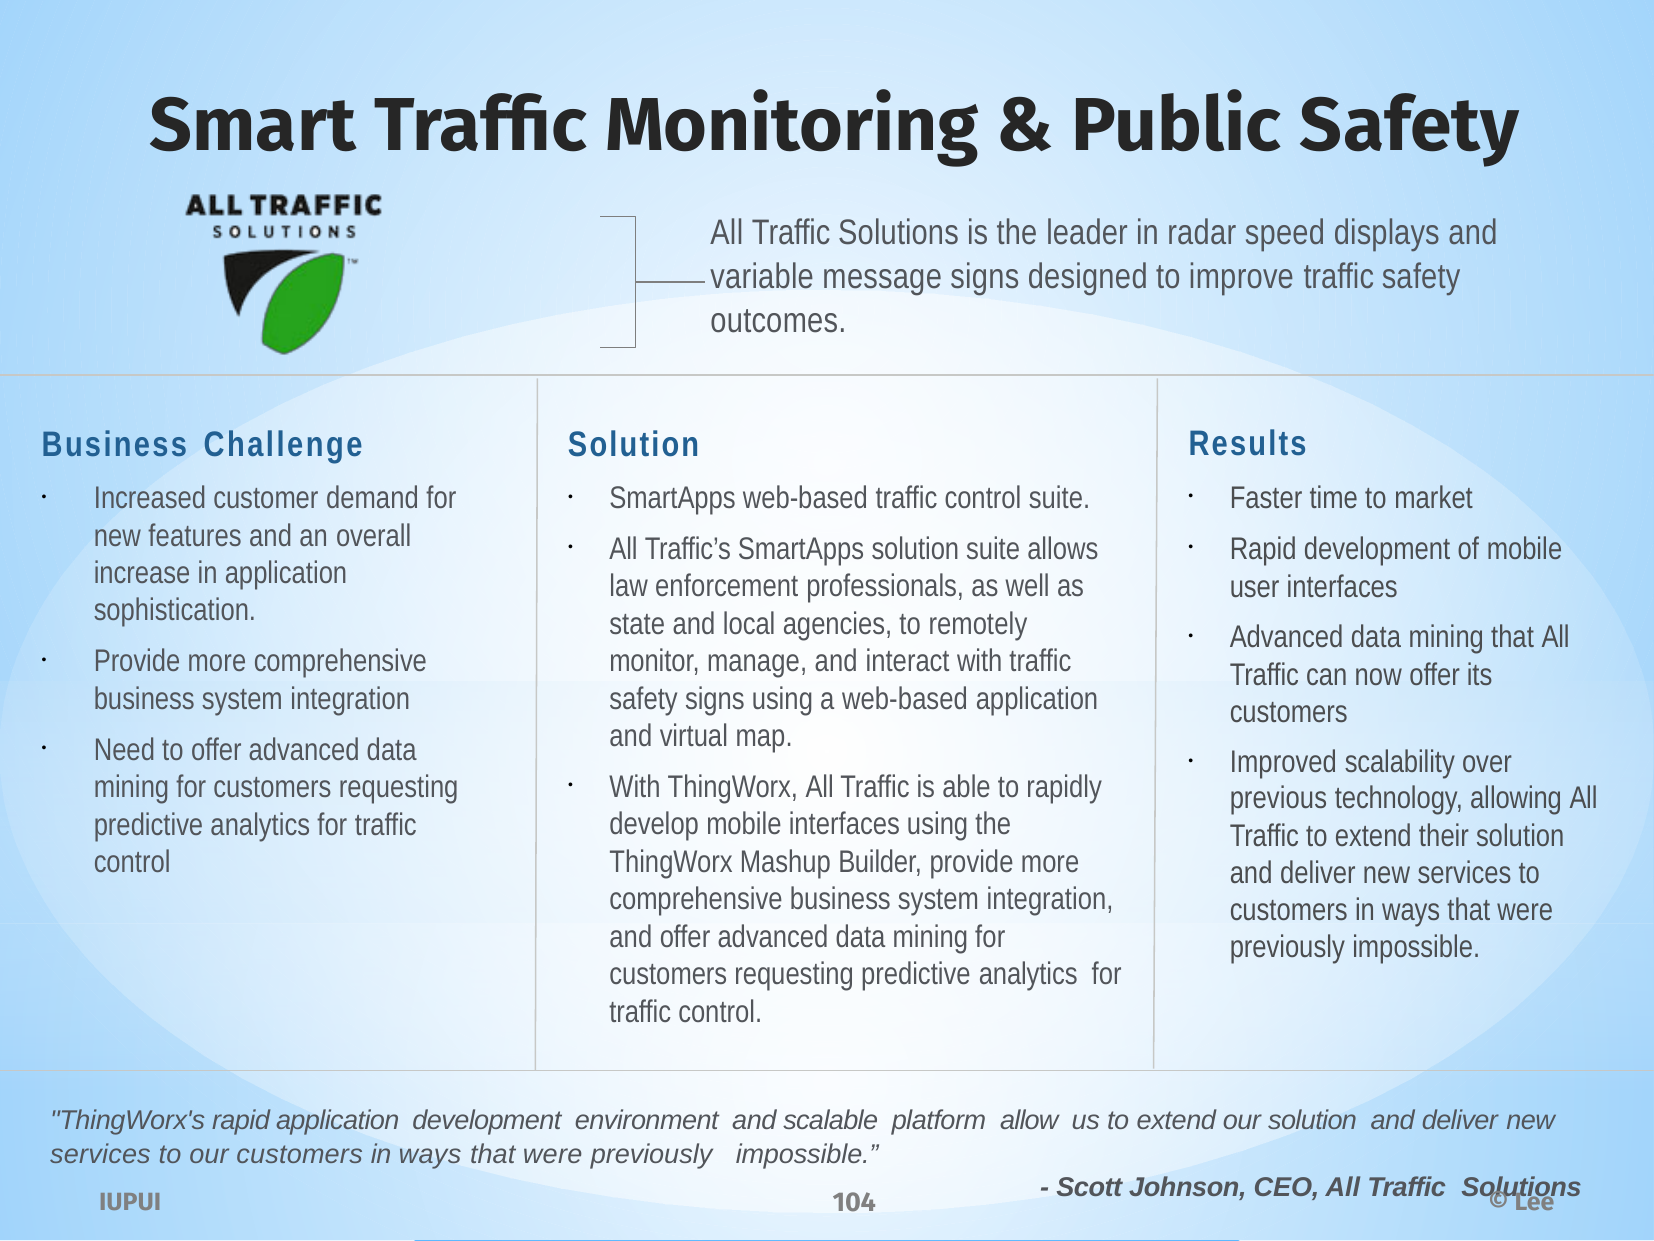

# Smart Traffic Monitoring & Public Safety

All Traffic Solutions is the leader in radar speed displays and  variable message signs designed to improve traffic safety  outcomes.

Results
Business Challenge
Solution
Increased customer demand for  new features and an overall  increase in application  sophistication.
Provide more comprehensive
business system integration
Need to offer advanced data  mining for customers requesting  predictive analytics for traffic  control
SmartApps web-based traffic control suite.
All Traffic’s SmartApps solution suite allows  law enforcement professionals, as well as  state and local agencies, to remotely  monitor, manage, and interact with traffic  safety signs using a web-based application  and virtual map.
With ThingWorx, All Traffic is able to rapidly  develop mobile interfaces using the  ThingWorx Mashup Builder, provide more  comprehensive business system integration,  and offer advanced data mining for  customers requesting predictive analytics  for traffic control.
Faster time to market
Rapid development of mobile
user interfaces
Advanced data mining that All  Traffic can now offer its  customers
Improved scalability over  previous technology, allowing All  Traffic to extend their solution  and deliver new services to  customers in ways that were  previously impossible.

"ThingWorx's rapid application  development  environment  and scalable  platform  allow  us to extend our solution  and deliver new
services to our customers in ways that were previously   impossible.”
- Scott Johnson, CEO, All Traffic  Solutions
IUPUI
104
© Lee